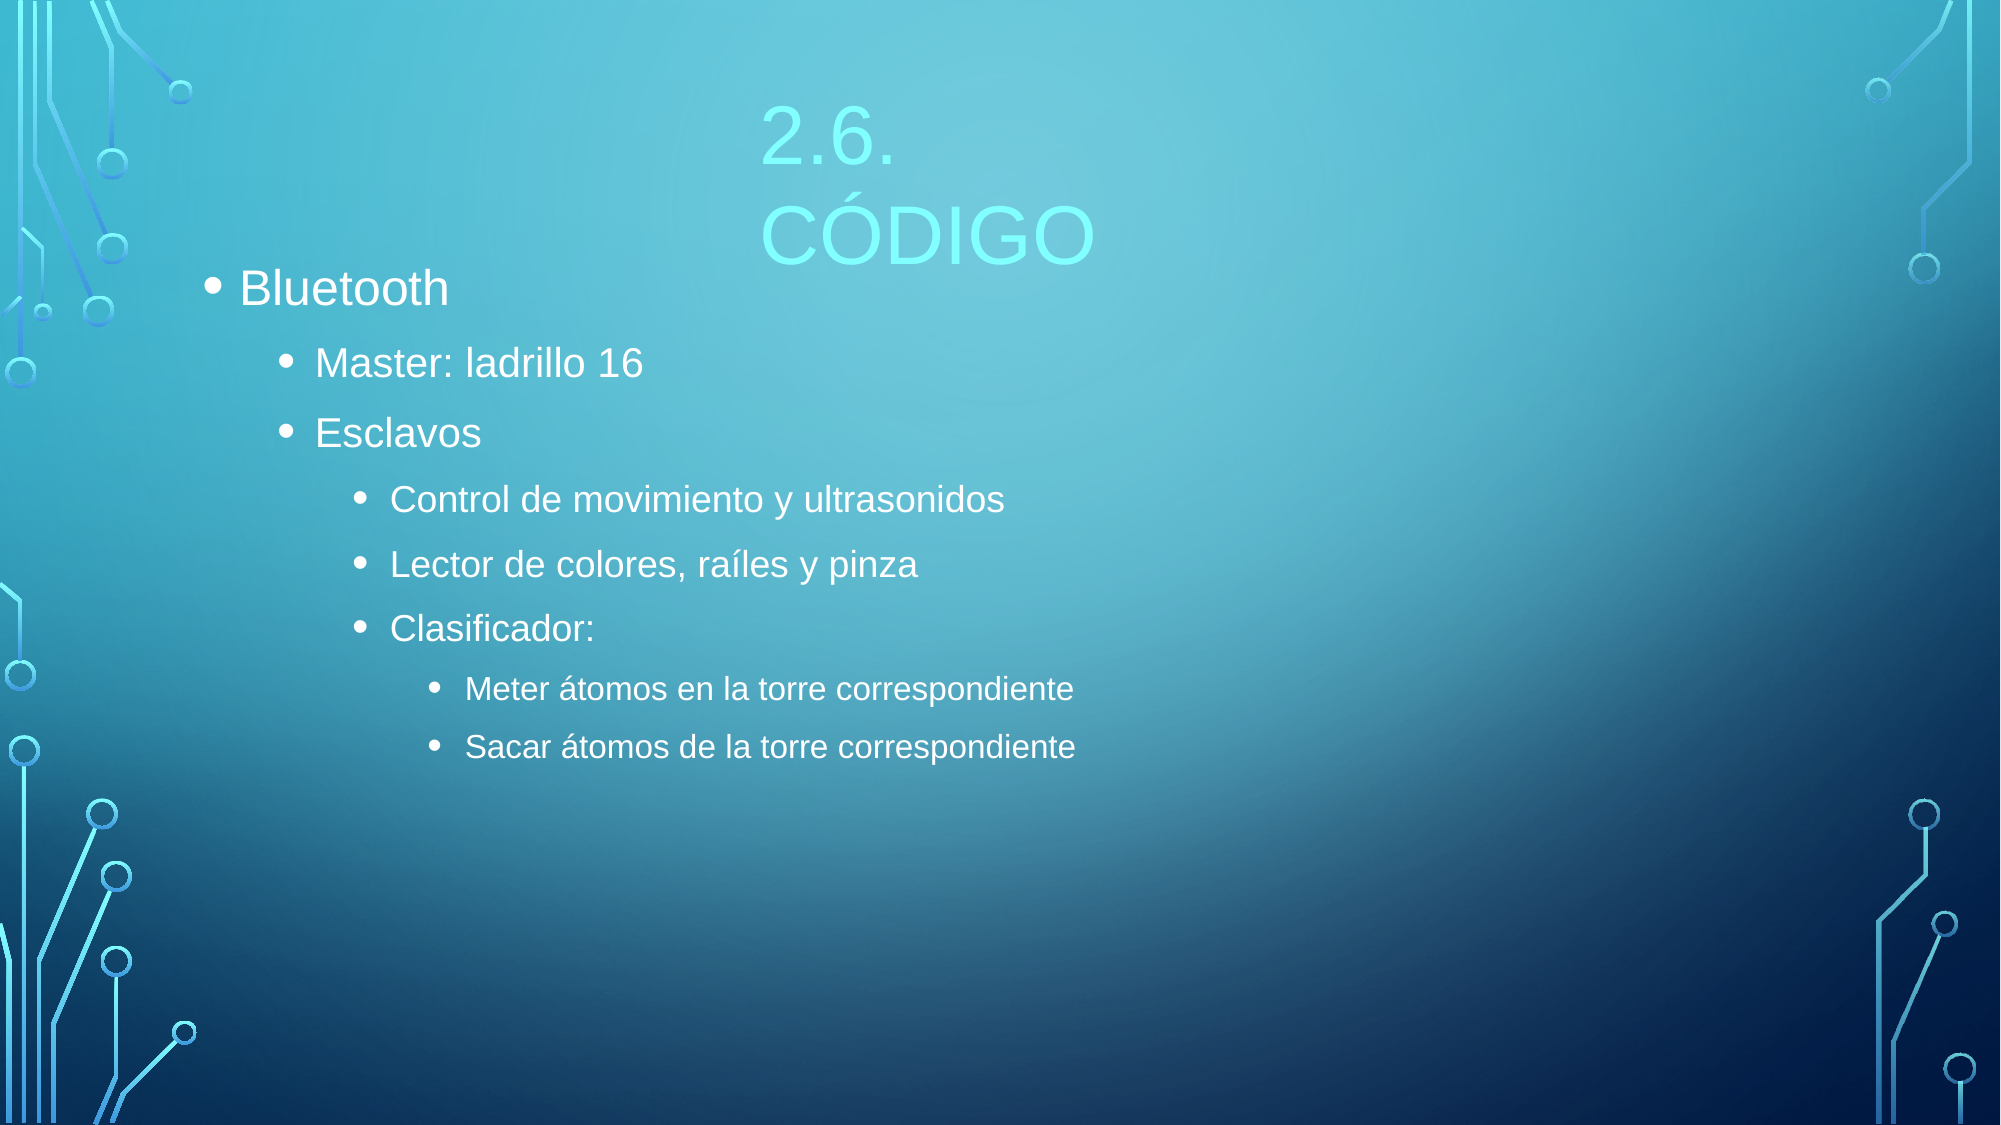

2.6. CÓDIGO
Bluetooth
Master: ladrillo 16
Esclavos
Control de movimiento y ultrasonidos
Lector de colores, raíles y pinza
Clasificador:
Meter átomos en la torre correspondiente
Sacar átomos de la torre correspondiente